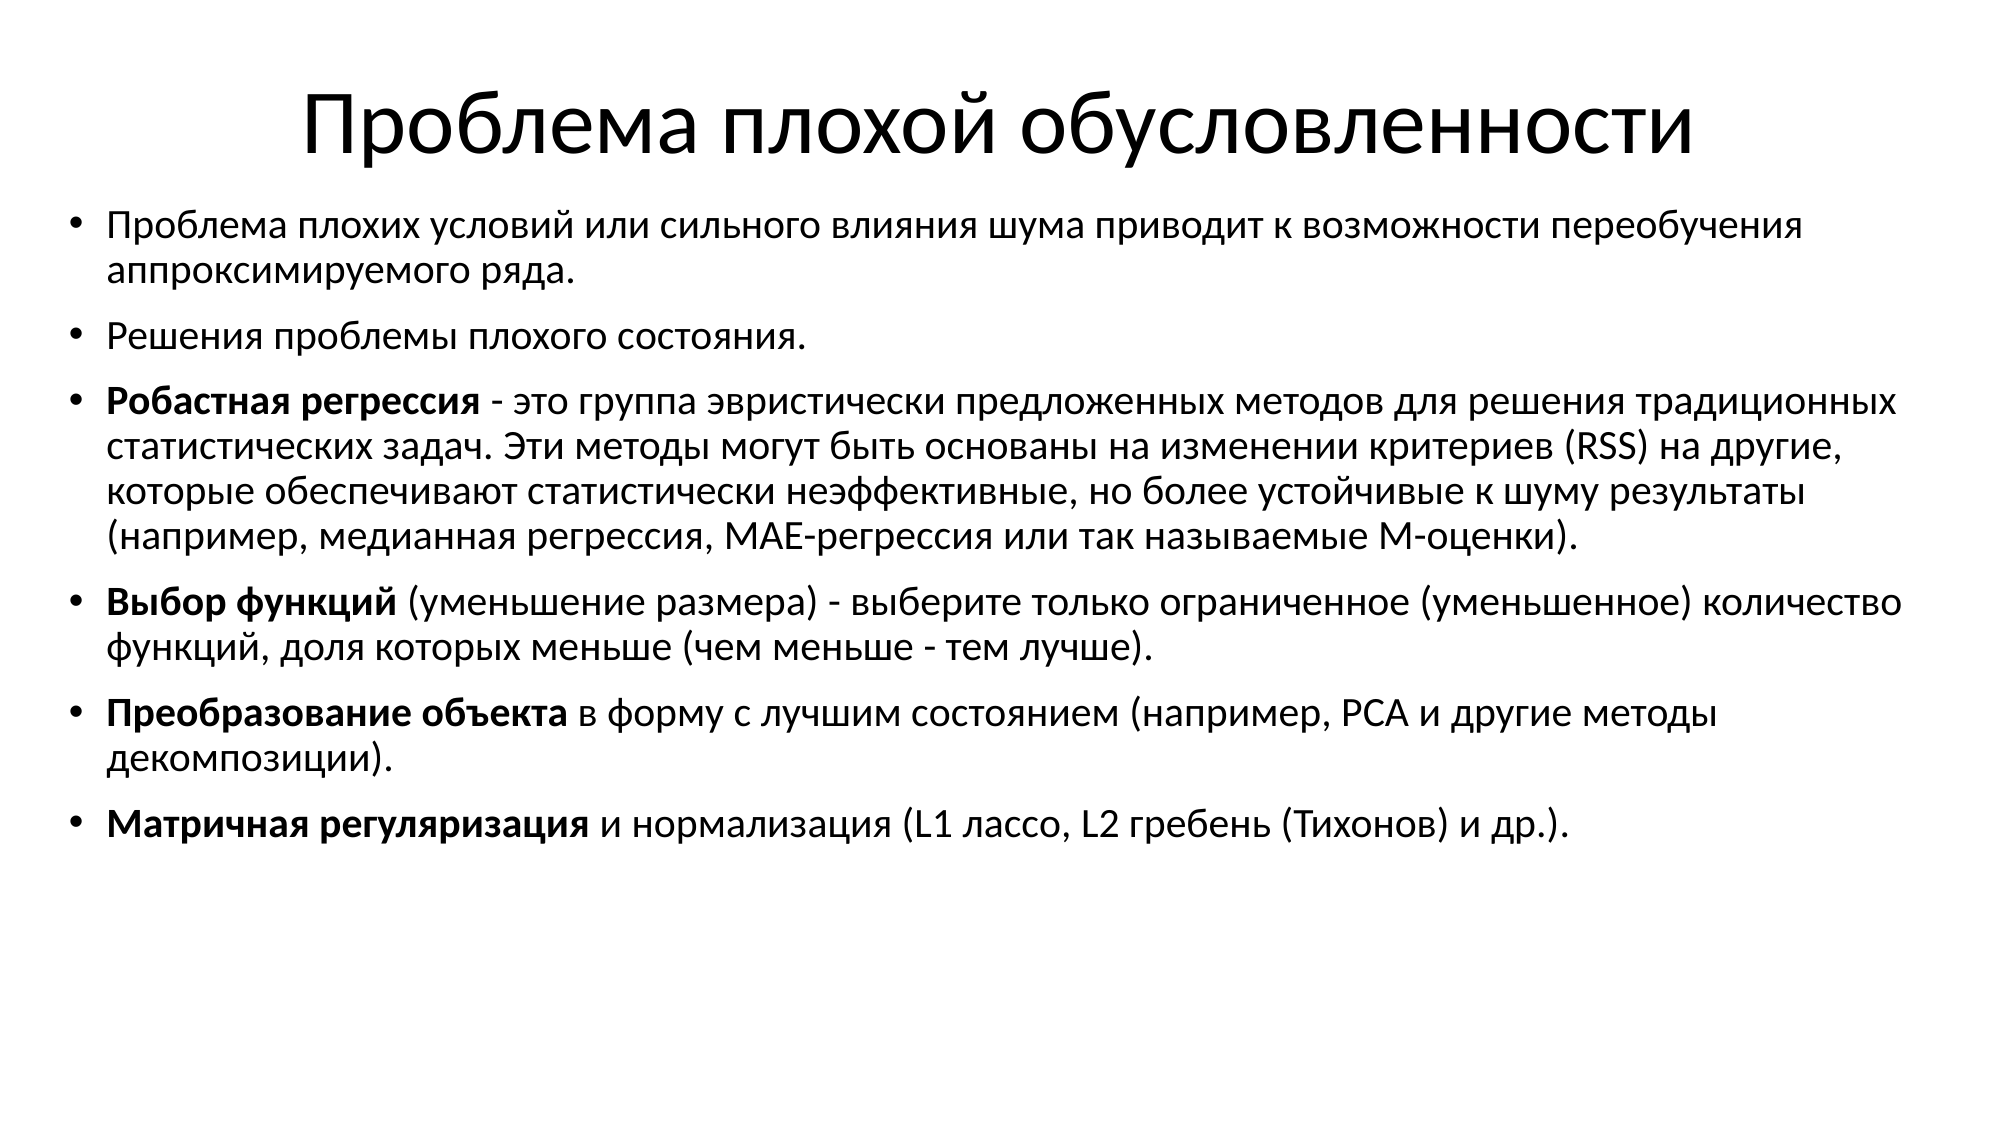

# Проблема плохой обусловленности
Проблема плохих условий или сильного влияния шума приводит к возможности переобучения аппроксимируемого ряда.
Решения проблемы плохого состояния.
Робастная регрессия - это группа эвристически предложенных методов для решения традиционных статистических задач. Эти методы могут быть основаны на изменении критериев (RSS) на другие, которые обеспечивают статистически неэффективные, но более устойчивые к шуму результаты (например, медианная регрессия, MAE-регрессия или так называемые M-оценки).
Выбор функций (уменьшение размера) - выберите только ограниченное (уменьшенное) количество функций, доля которых меньше (чем меньше - тем лучше).
Преобразование объекта в форму с лучшим состоянием (например, PCA и другие методы декомпозиции).
Матричная регуляризация и нормализация (L1 лассо, L2 гребень (Тихонов) и др.).